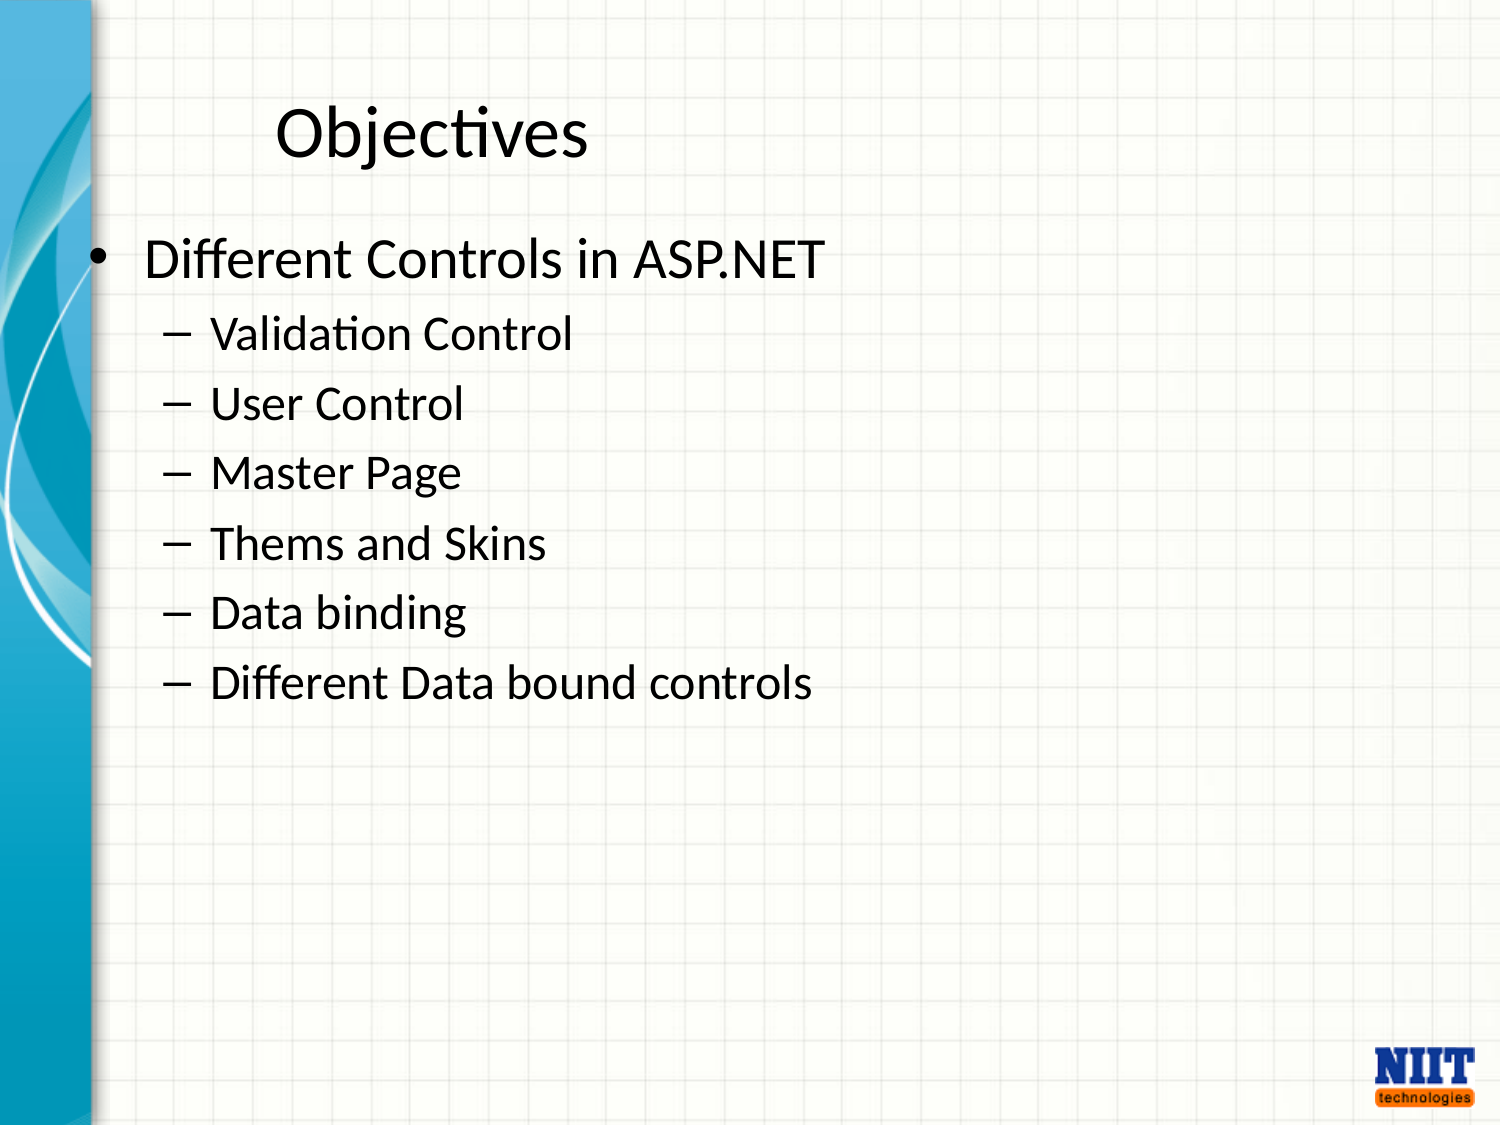

Objectives
Different Controls in ASP.NET
Validation Control
User Control
Master Page
Thems and Skins
Data binding
Different Data bound controls